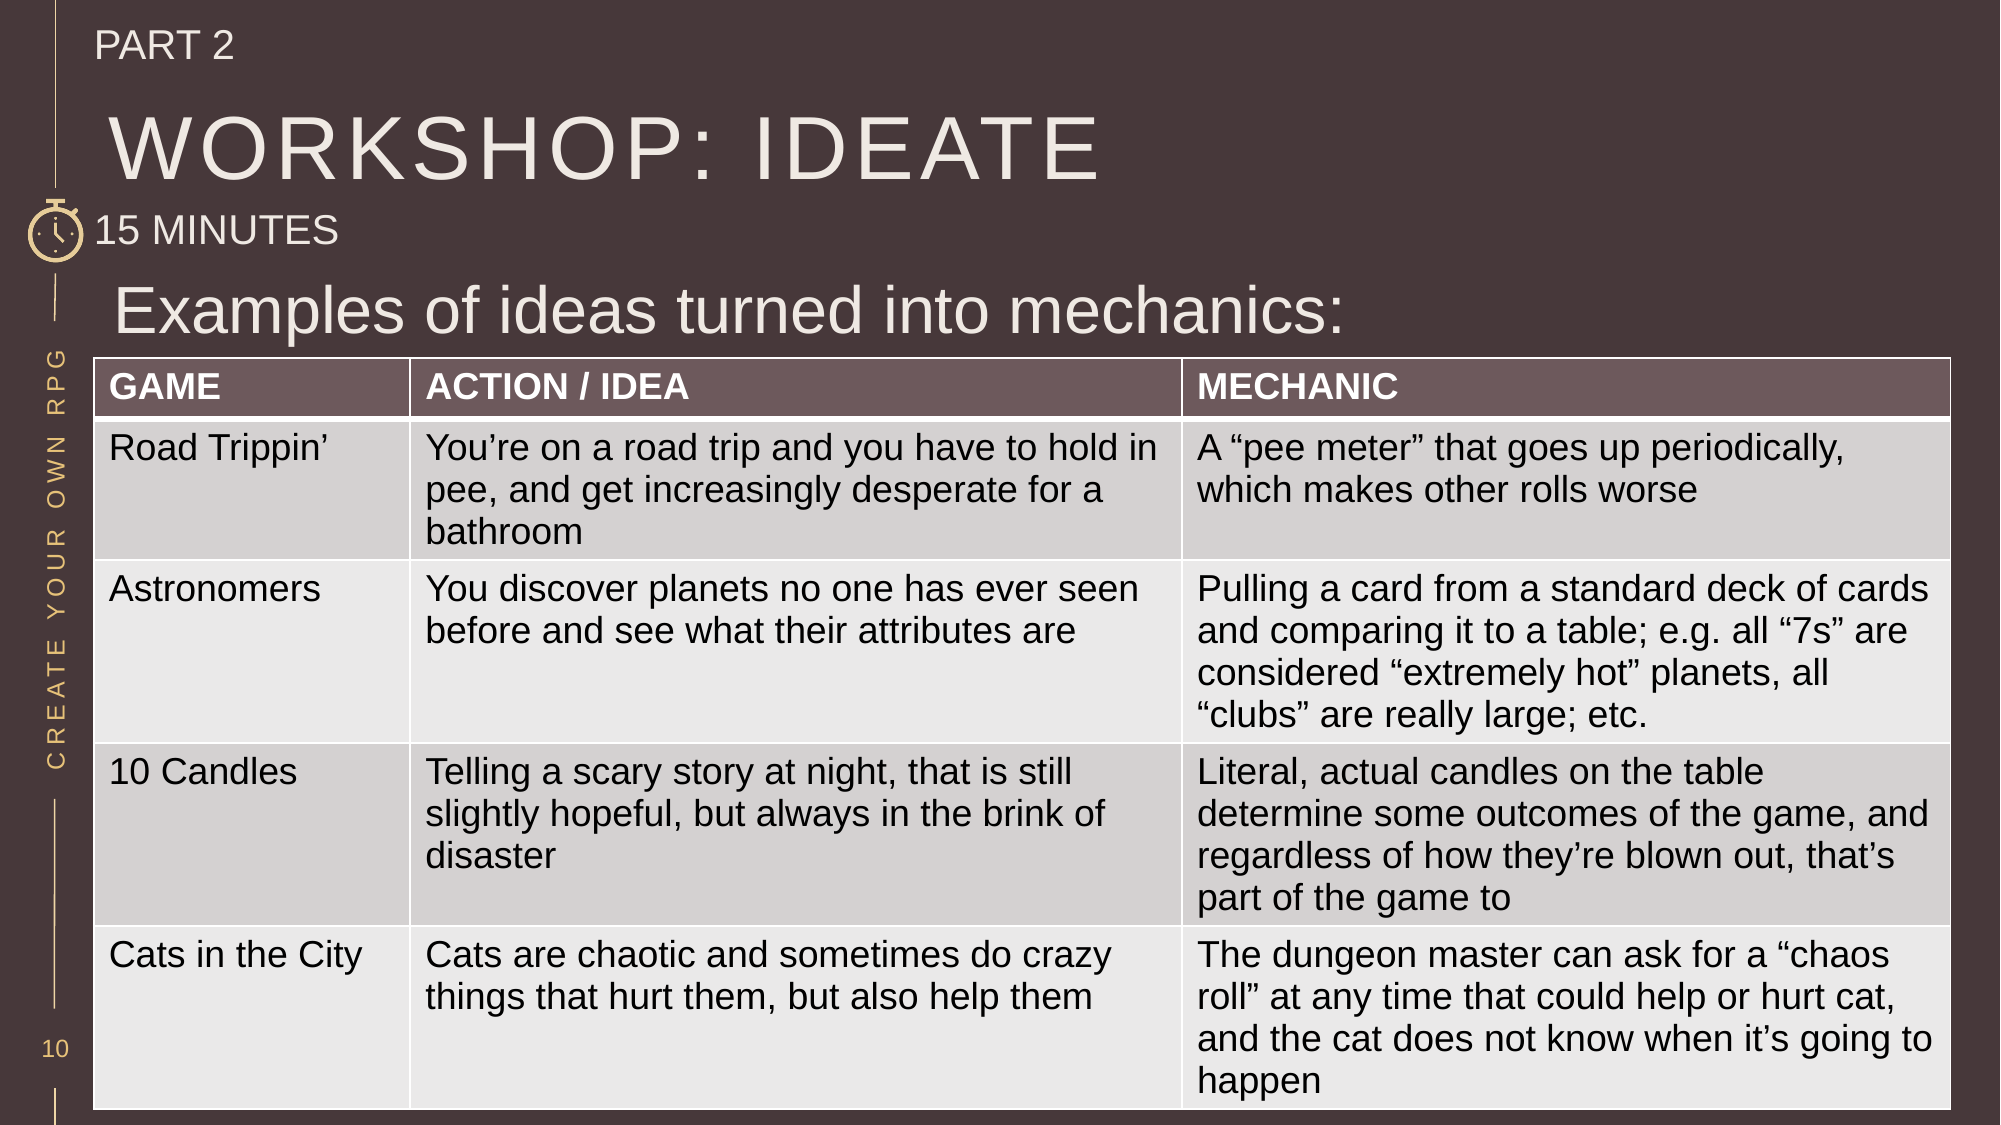

PART 2
# WORKSHOP: IDEATE
15 MINUTES
Examples of ideas turned into mechanics:

Create one or two of your own for your game
| GAME | ACTION / IDEA | MECHANIC |
| --- | --- | --- |
| Road Trippin’ | You’re on a road trip and you have to hold in pee, and get increasingly desperate for a bathroom | A “pee meter” that goes up periodically, which makes other rolls worse |
| Astronomers | You discover planets no one has ever seen before and see what their attributes are | Pulling a card from a standard deck of cards and comparing it to a table; e.g. all “7s” are considered “extremely hot” planets, all “clubs” are really large; etc. |
| 10 Candles | Telling a scary story at night, that is still slightly hopeful, but always in the brink of disaster | Literal, actual candles on the table determine some outcomes of the game, and regardless of how they’re blown out, that’s part of the game to |
| Cats in the City | Cats are chaotic and sometimes do crazy things that hurt them, but also help them | The dungeon master can ask for a “chaos roll” at any time that could help or hurt cat, and the cat does not know when it’s going to happen |
CREATE YOUR OWN RPG
10